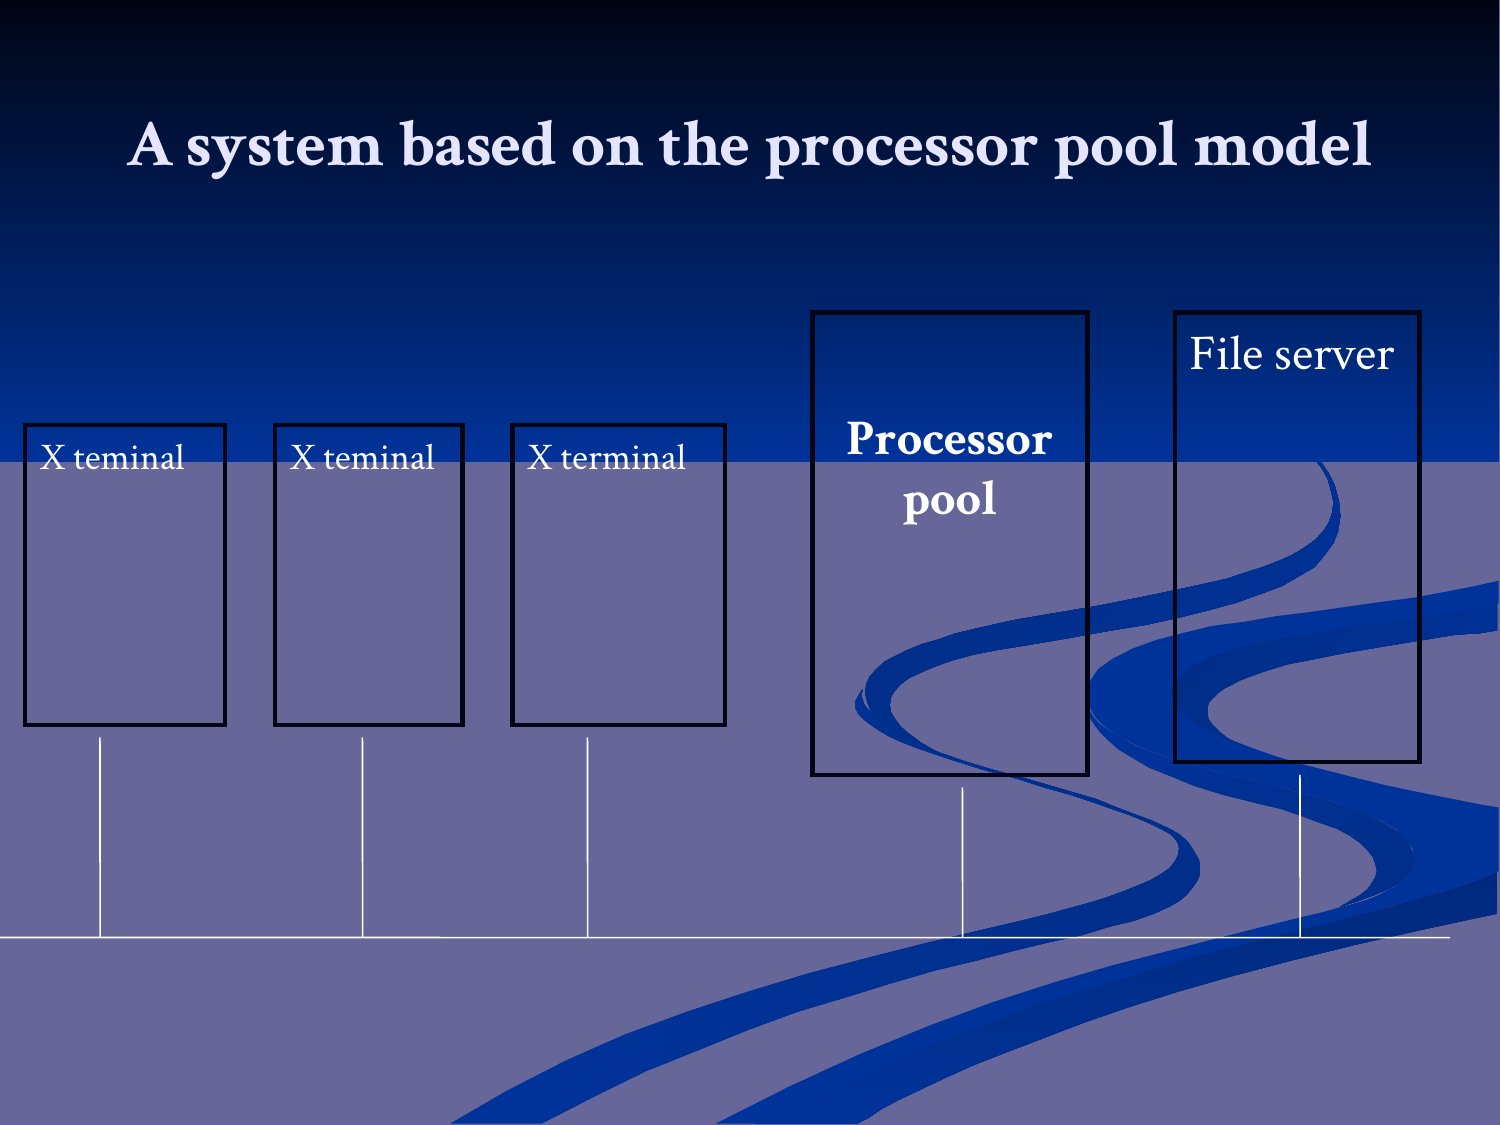

A system based on the processor pool model

Processor pool
File server

X teminal
X teminal
X terminal